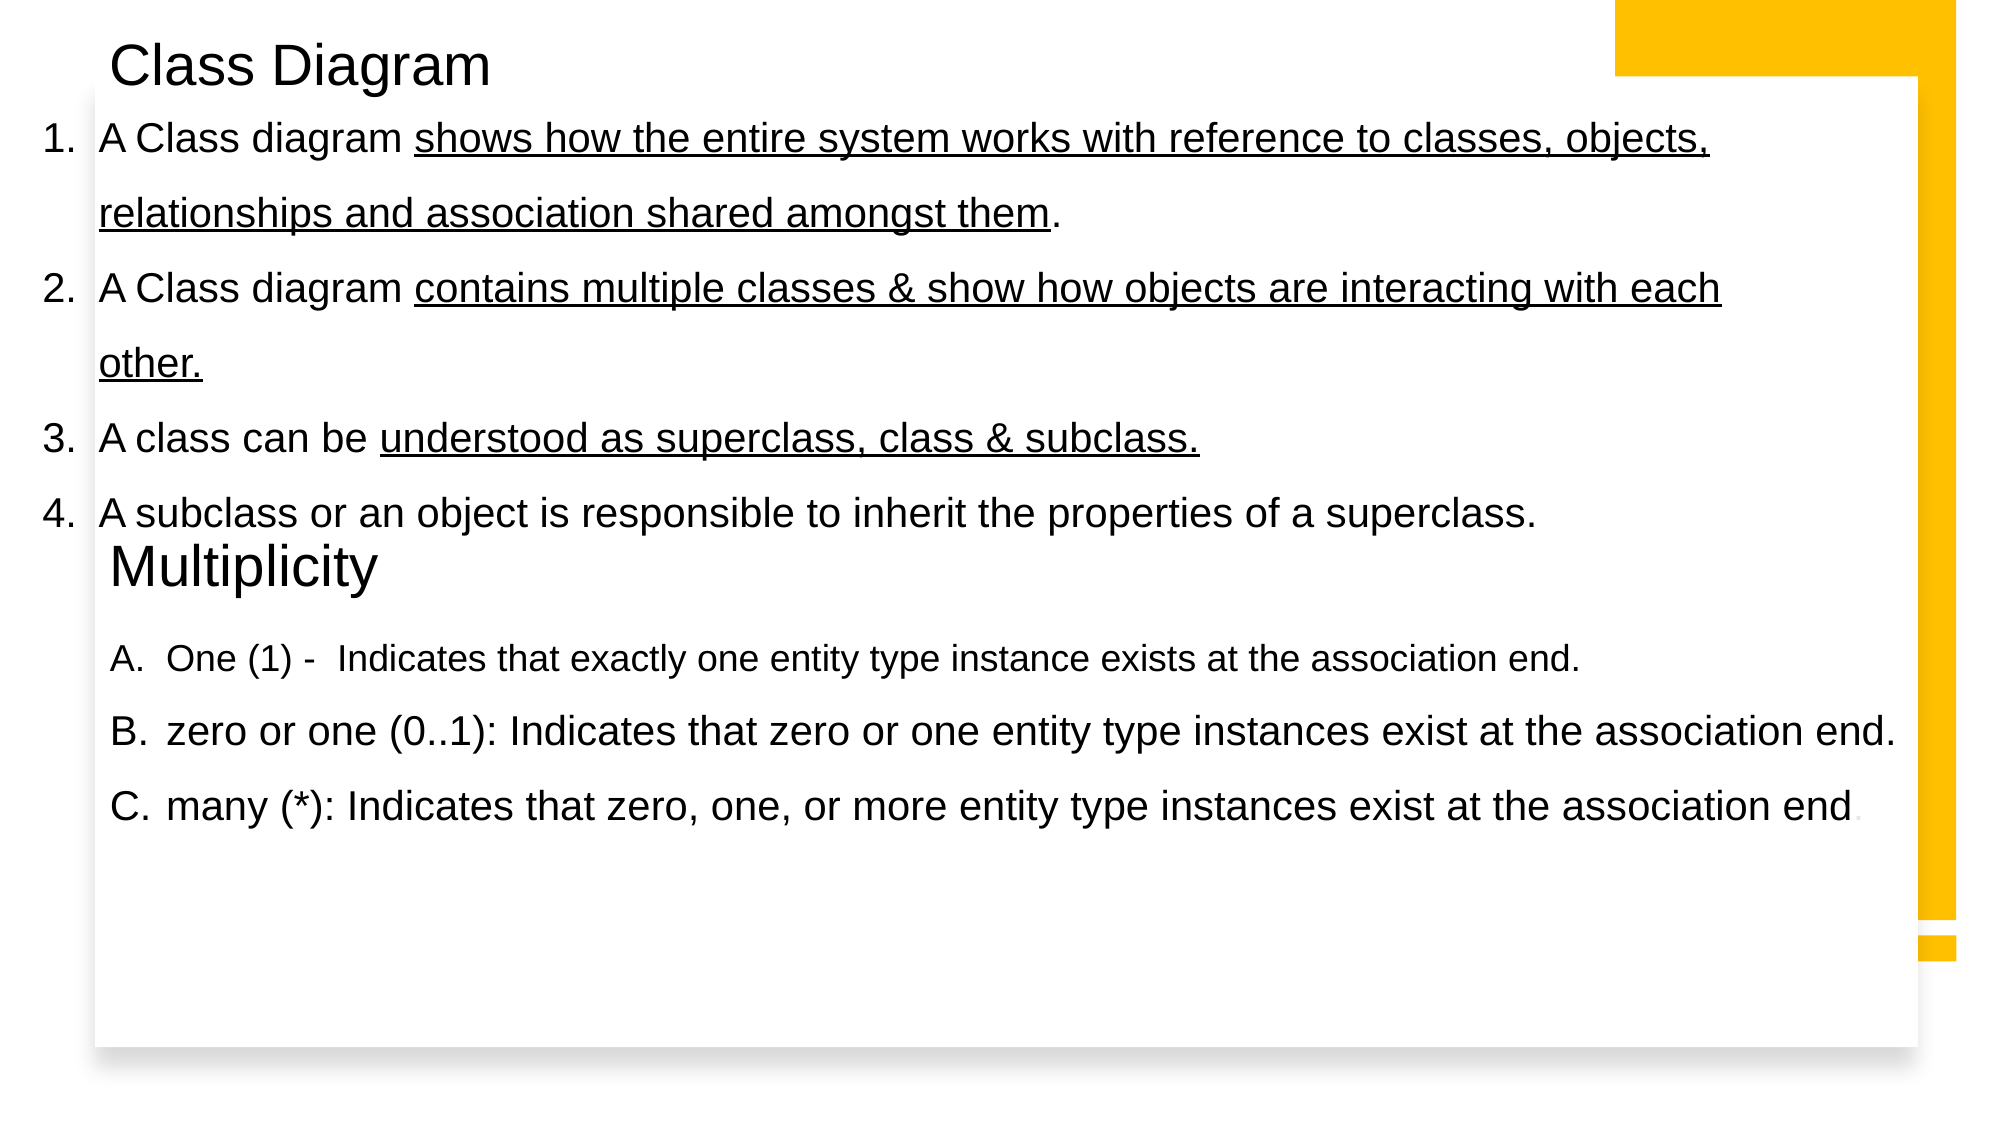

Class Diagram

A Class diagram shows how the entire system works with reference to classes, objects, relationships and association shared amongst them.
A Class diagram contains multiple classes & show how objects are interacting with each other.
A class can be understood as superclass, class & subclass.
A subclass or an object is responsible to inherit the properties of a superclass.

Multiplicity
One (1) -  Indicates that exactly one entity type instance exists at the association end.
zero or one (0..1): Indicates that zero or one entity type instances exist at the association end.
many (*): Indicates that zero, one, or more entity type instances exist at the association end.